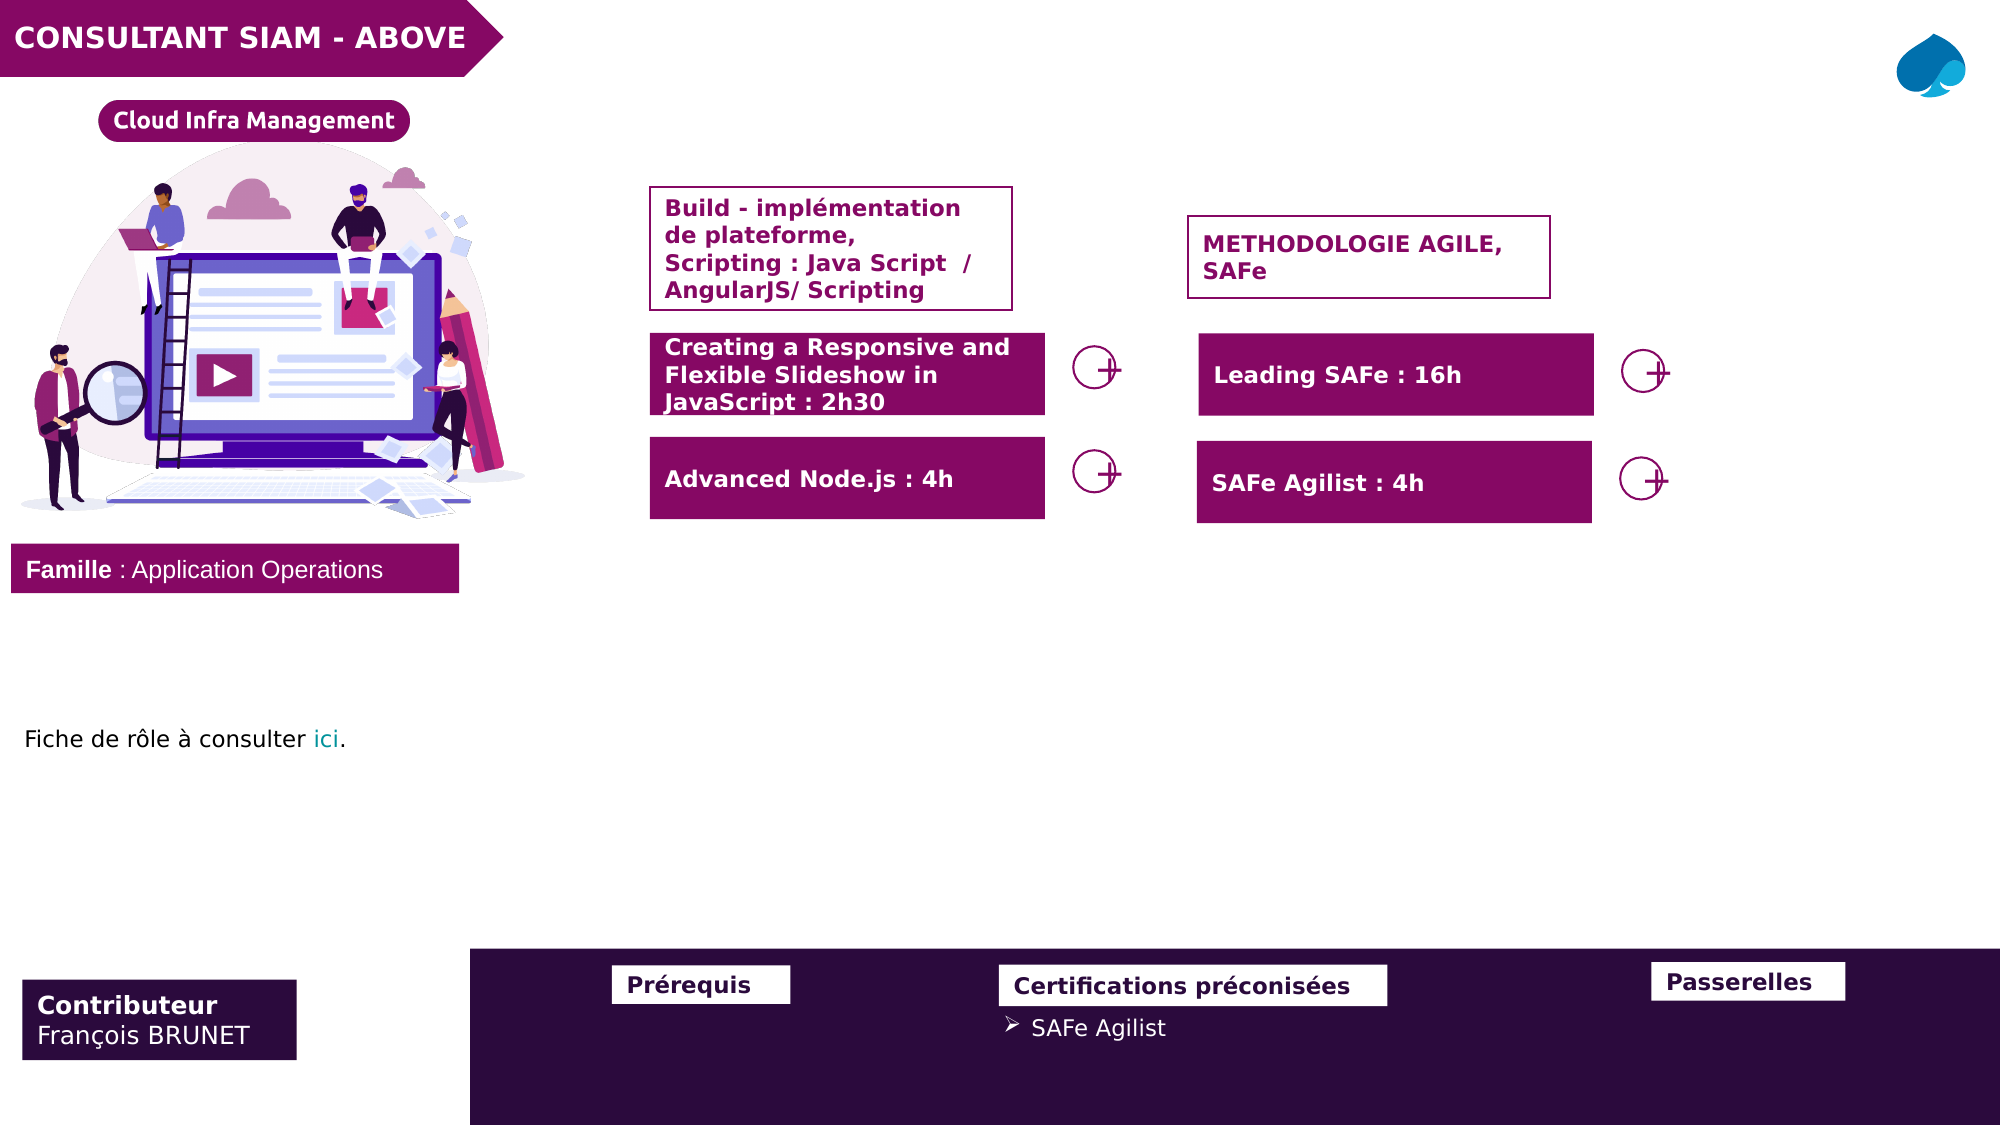

CONSULTANT SIAM - ABOVE
Build - implémentation de plateforme, Scripting : Java Script  / AngularJS/ Scripting
METHODOLOGIE AGILE, SAFe
Creating a Responsive and Flexible Slideshow in JavaScript : 2h30
Leading SAFe : 16h
+
+
Advanced Node.js : 4h
SAFe Agilist : 4h
+
+
Fiche de rôle à consulter ici.

Passerelles

Certifications préconisées
Prérequis
Contributeur
François BRUNET
SAFe Agilist